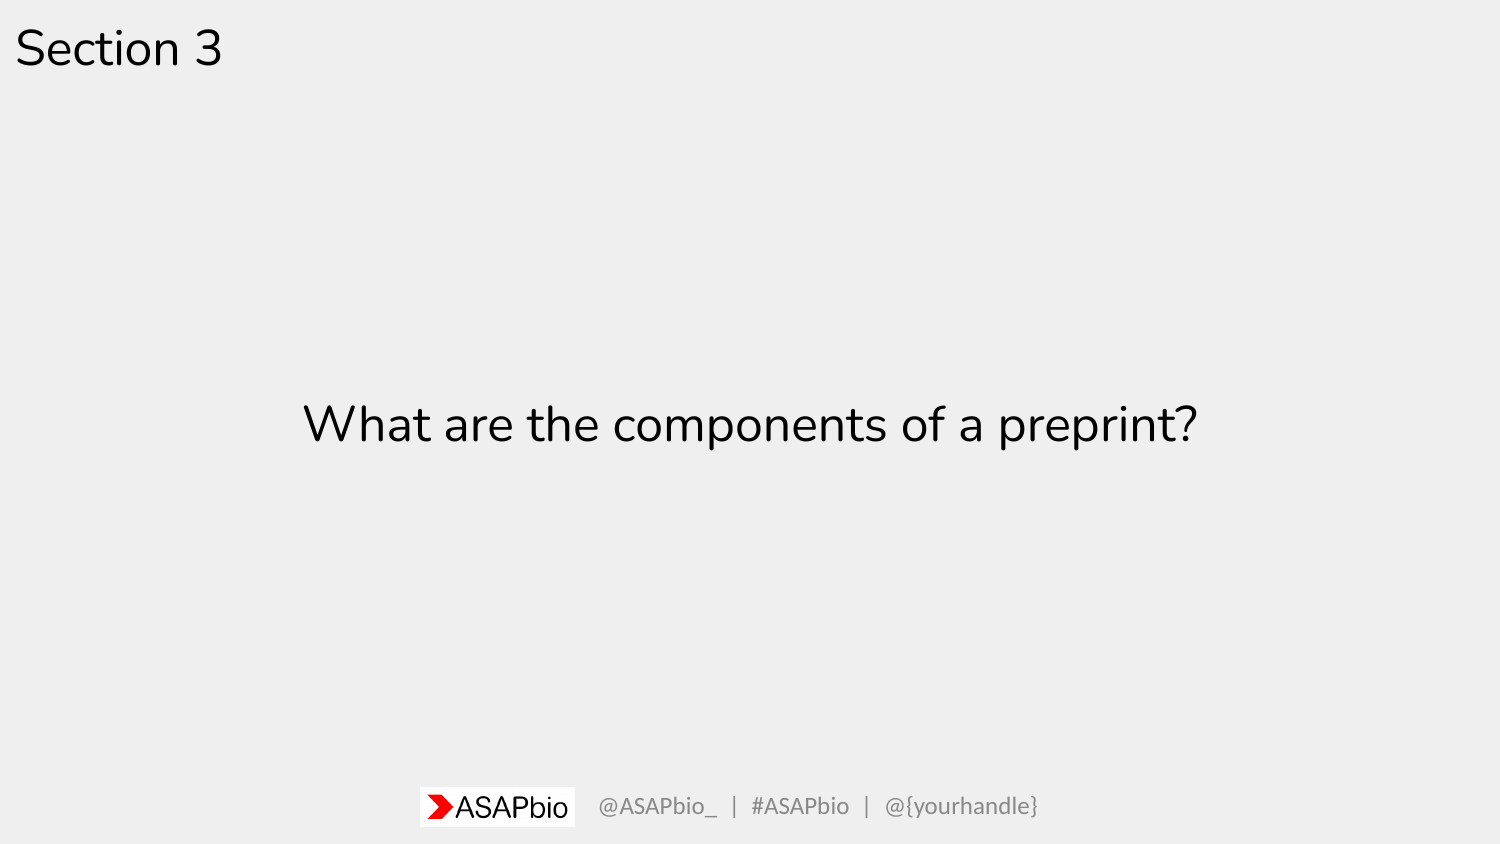

Section 3
What are the components of a preprint?